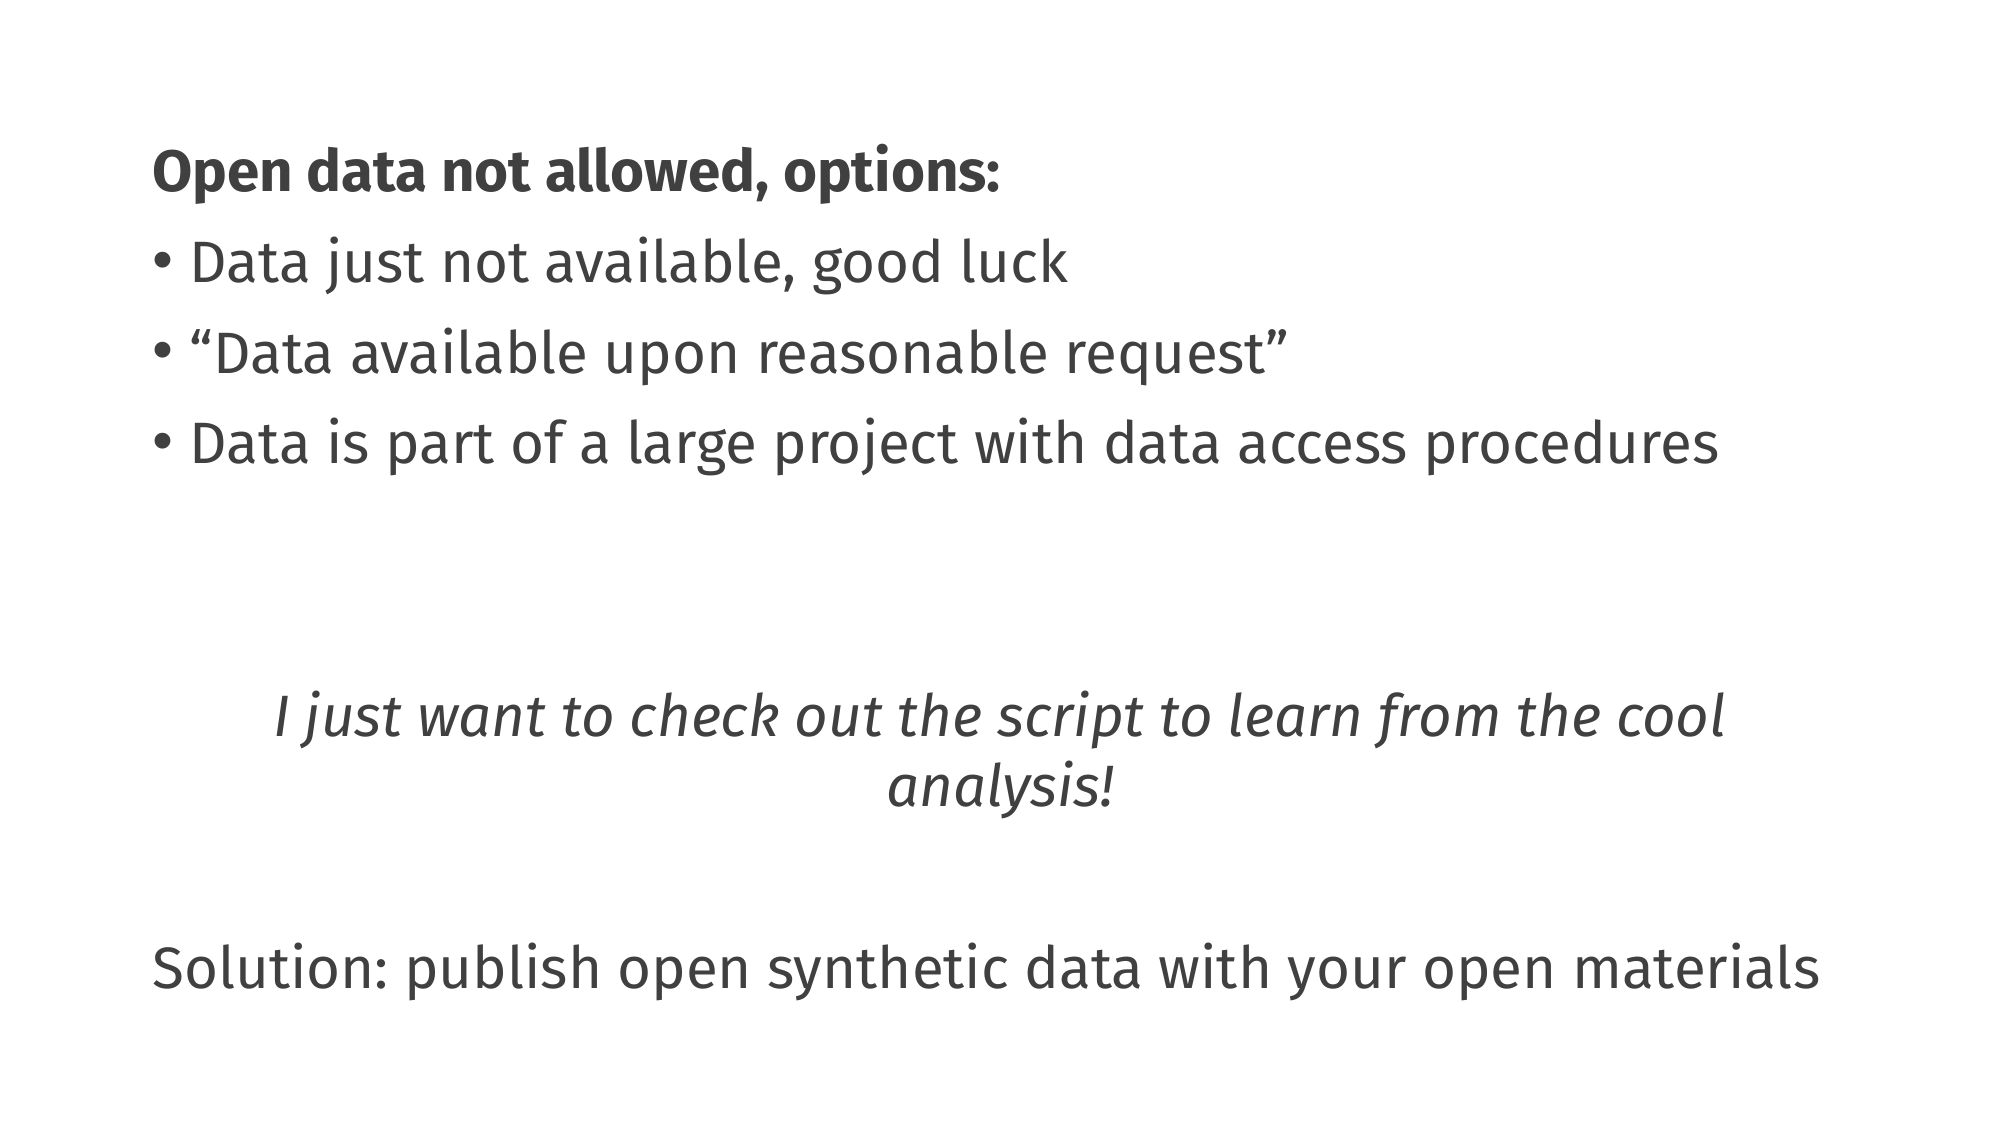

Open data not allowed, options:
Data just not available, good luck
“Data available upon reasonable request”
Data is part of a large project with data access procedures

I just want to check out the script to learn from the cool analysis!

Solution: publish open synthetic data with your open materials